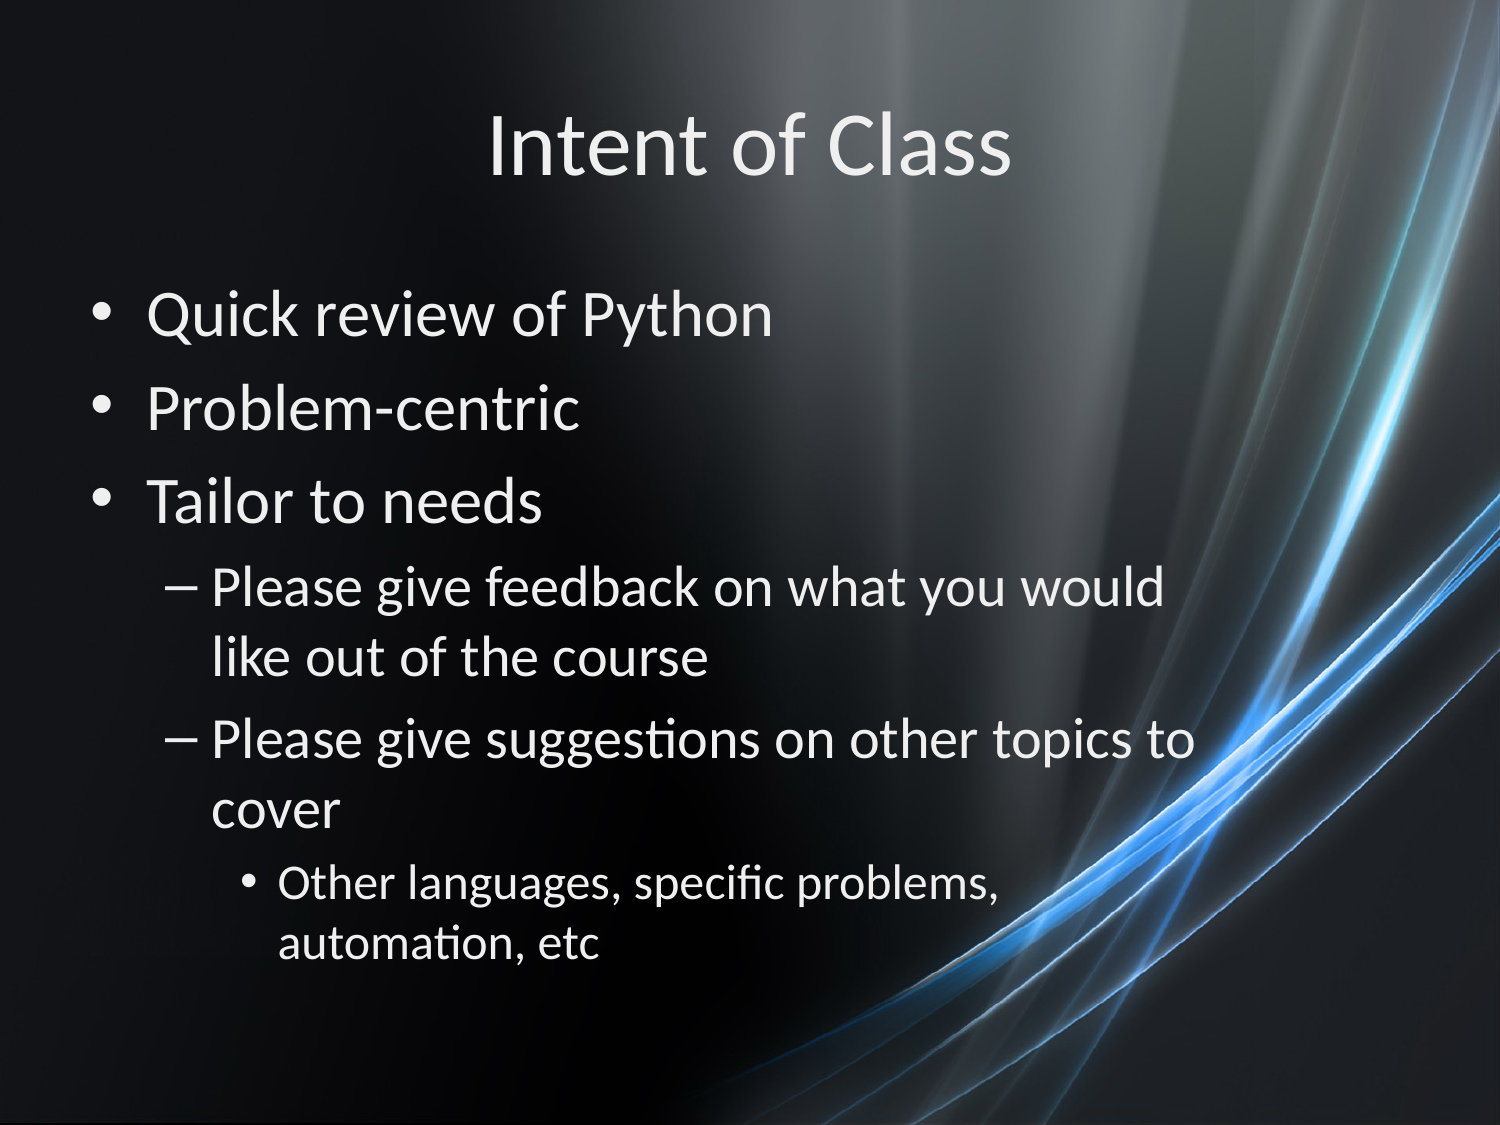

# Intent of Class
Quick review of Python
Problem-centric
Tailor to needs
Please give feedback on what you would like out of the course
Please give suggestions on other topics to cover
Other languages, specific problems, automation, etc